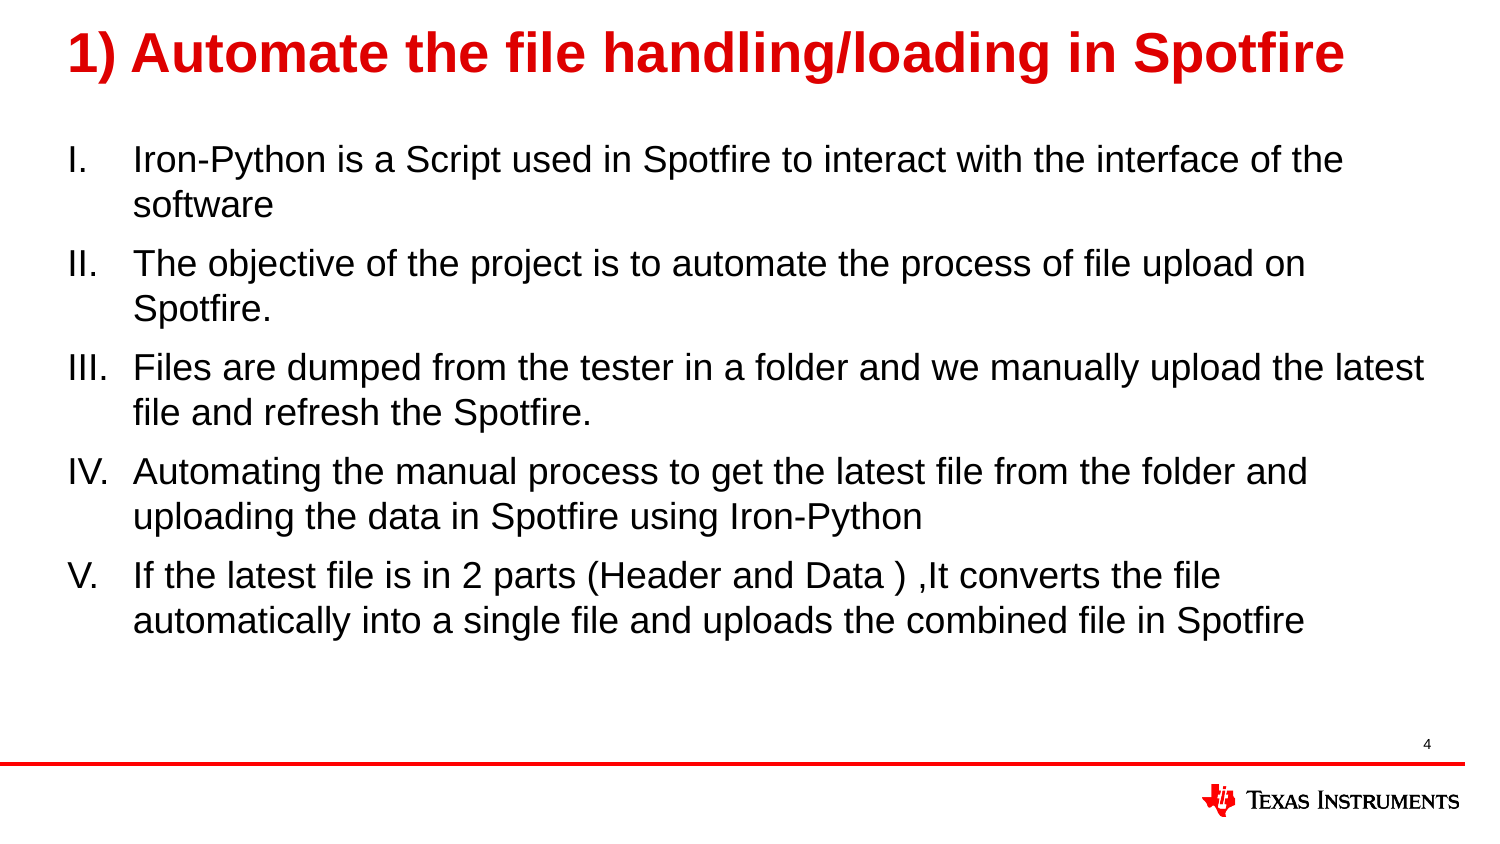

# 1) Automate the file handling/loading in Spotfire
Iron-Python is a Script used in Spotfire to interact with the interface of the software
The objective of the project is to automate the process of file upload on Spotfire.
Files are dumped from the tester in a folder and we manually upload the latest file and refresh the Spotfire.
Automating the manual process to get the latest file from the folder and uploading the data in Spotfire using Iron-Python
If the latest file is in 2 parts (Header and Data ) ,It converts the file automatically into a single file and uploads the combined file in Spotfire
4